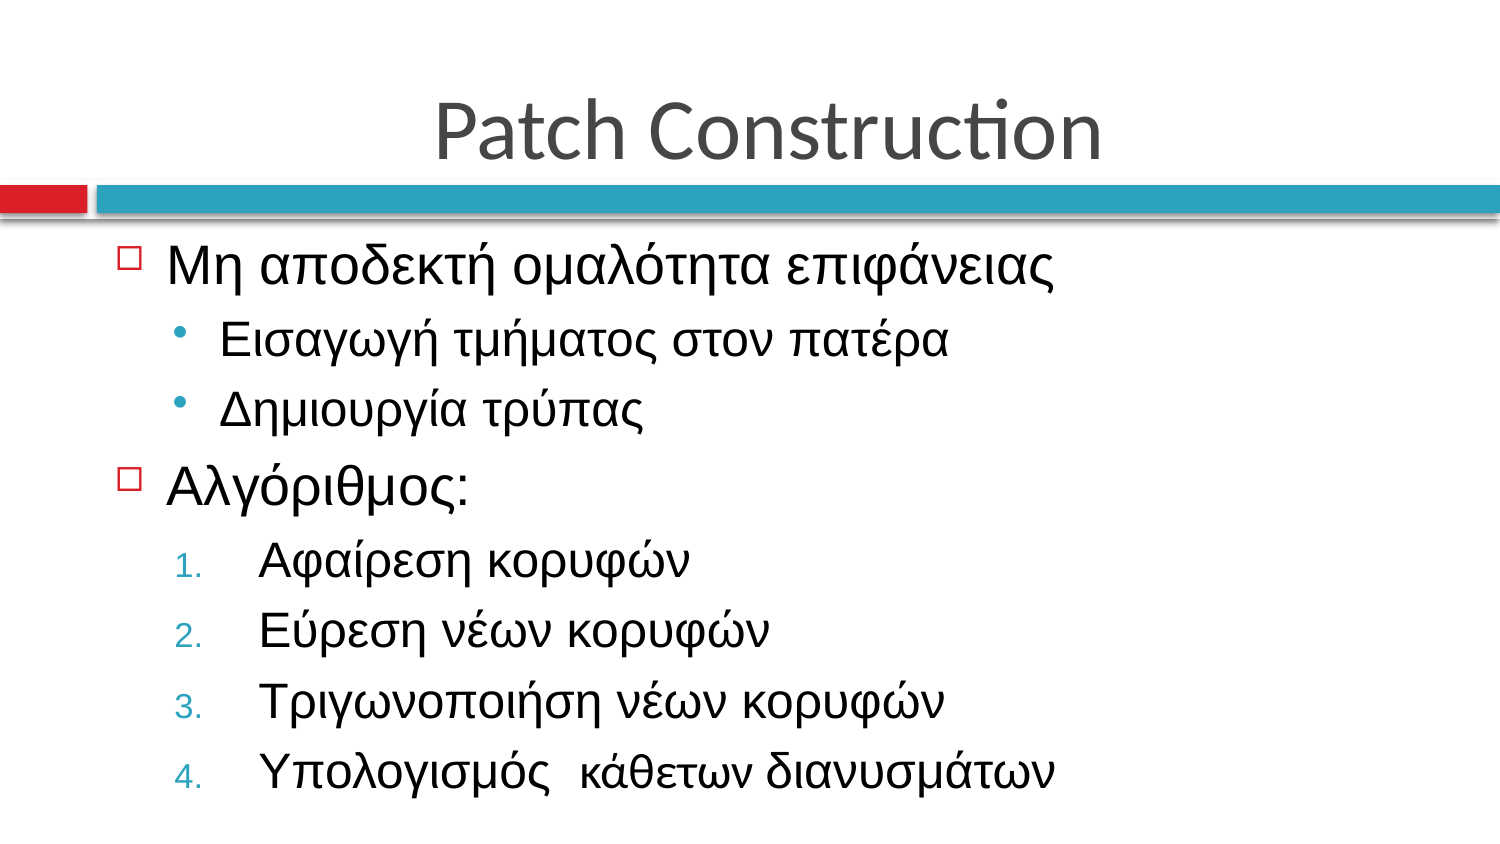

# Patch Construction
Μη αποδεκτή ομαλότητα επιφάνειας
Εισαγωγή τμήματος στον πατέρα
Δημιουργία τρύπας
Αλγόριθμος:
Αφαίρεση κορυφών
Εύρεση νέων κορυφών
Τριγωνοποιήση νέων κορυφών
Υπολογισμός  κάθετων διανυσμάτων